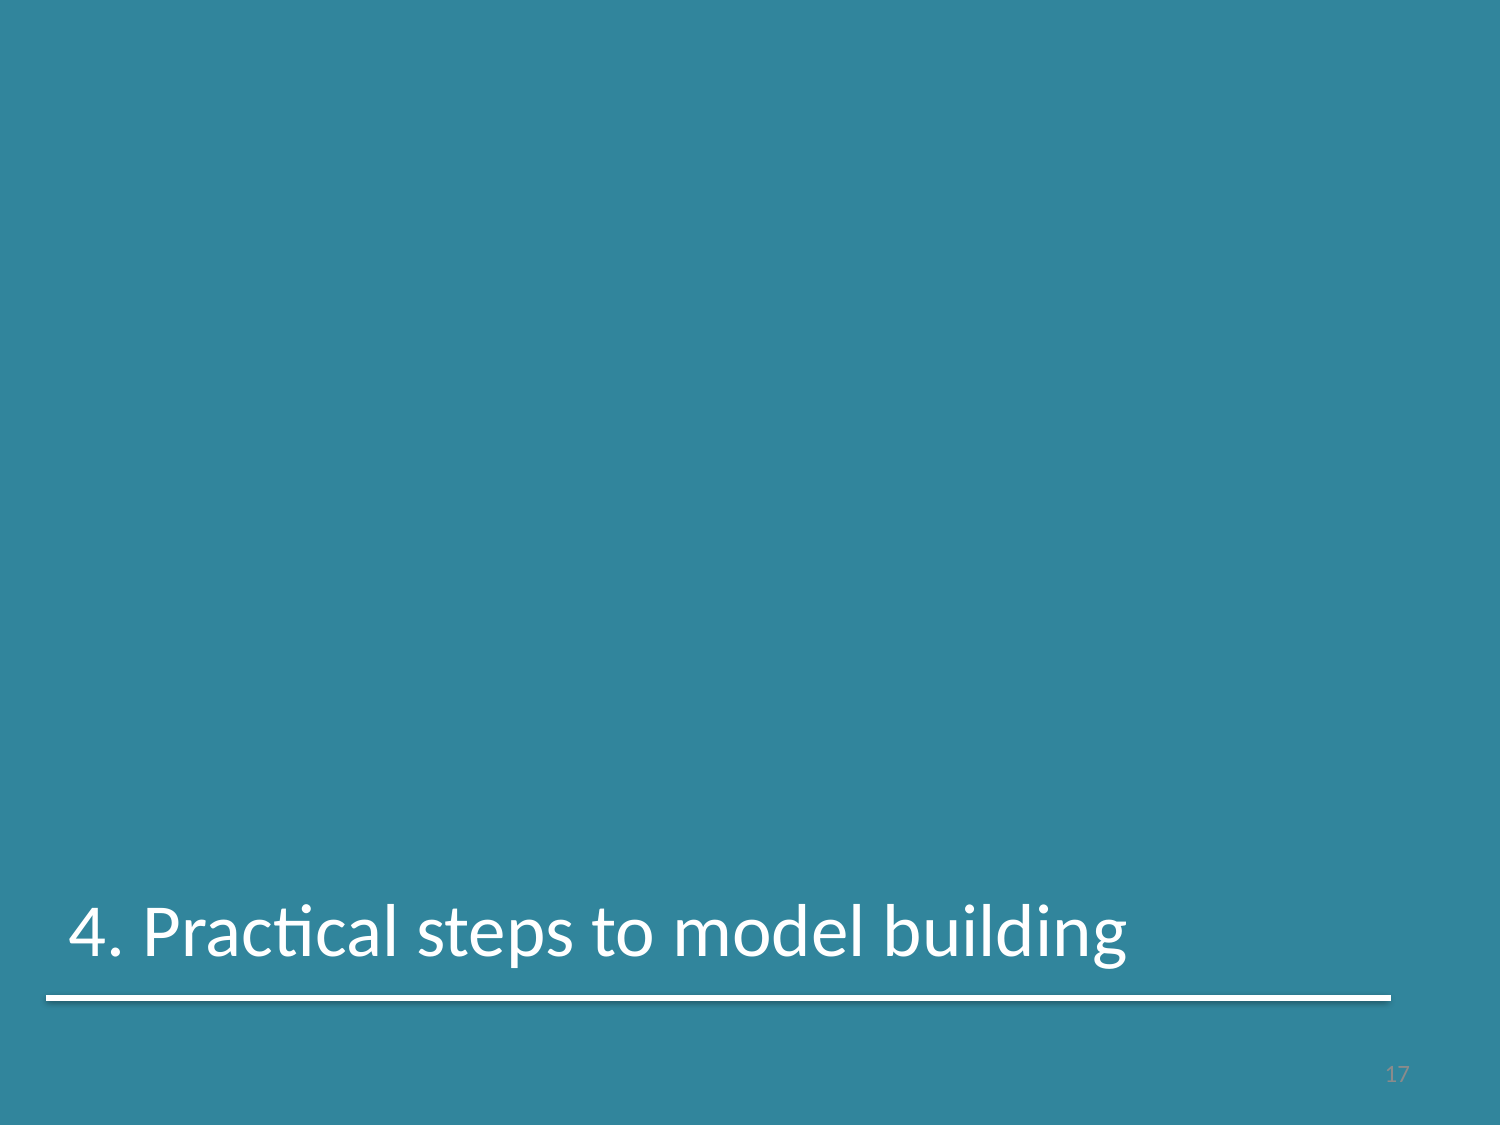

4. Practical steps to model building
17